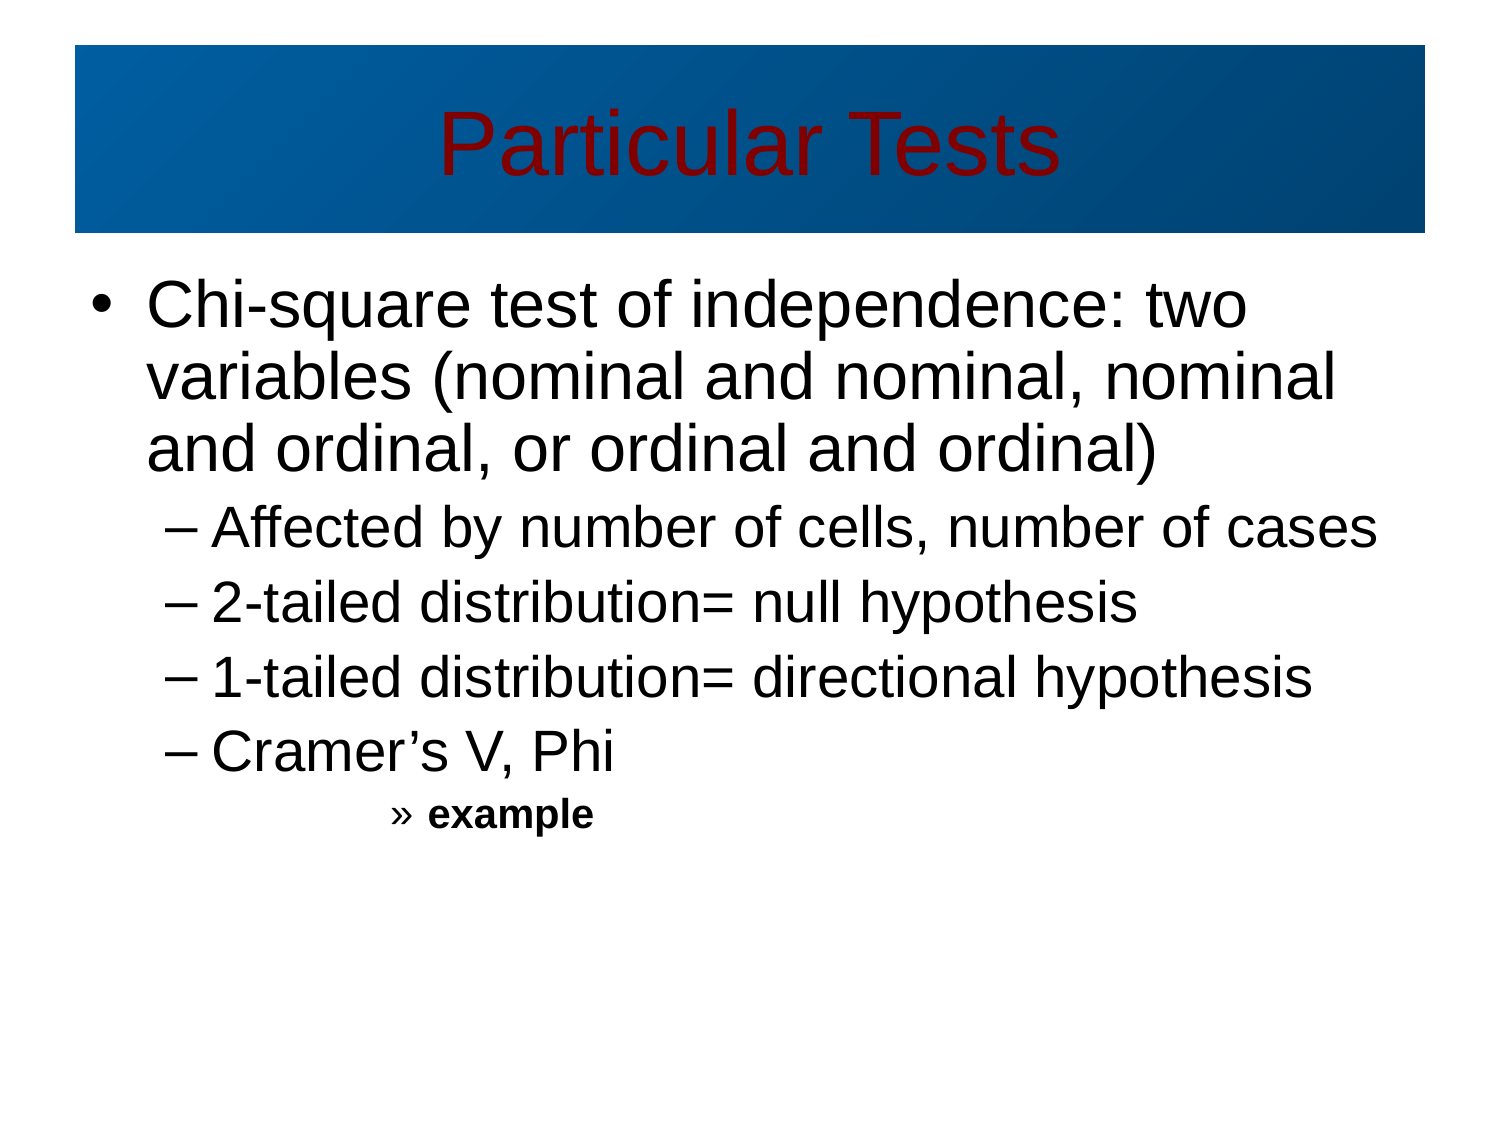

# Particular Tests
Chi-square test of independence: two variables (nominal and nominal, nominal and ordinal, or ordinal and ordinal)
Affected by number of cells, number of cases
2-tailed distribution= null hypothesis
1-tailed distribution= directional hypothesis
Cramer’s V, Phi
example